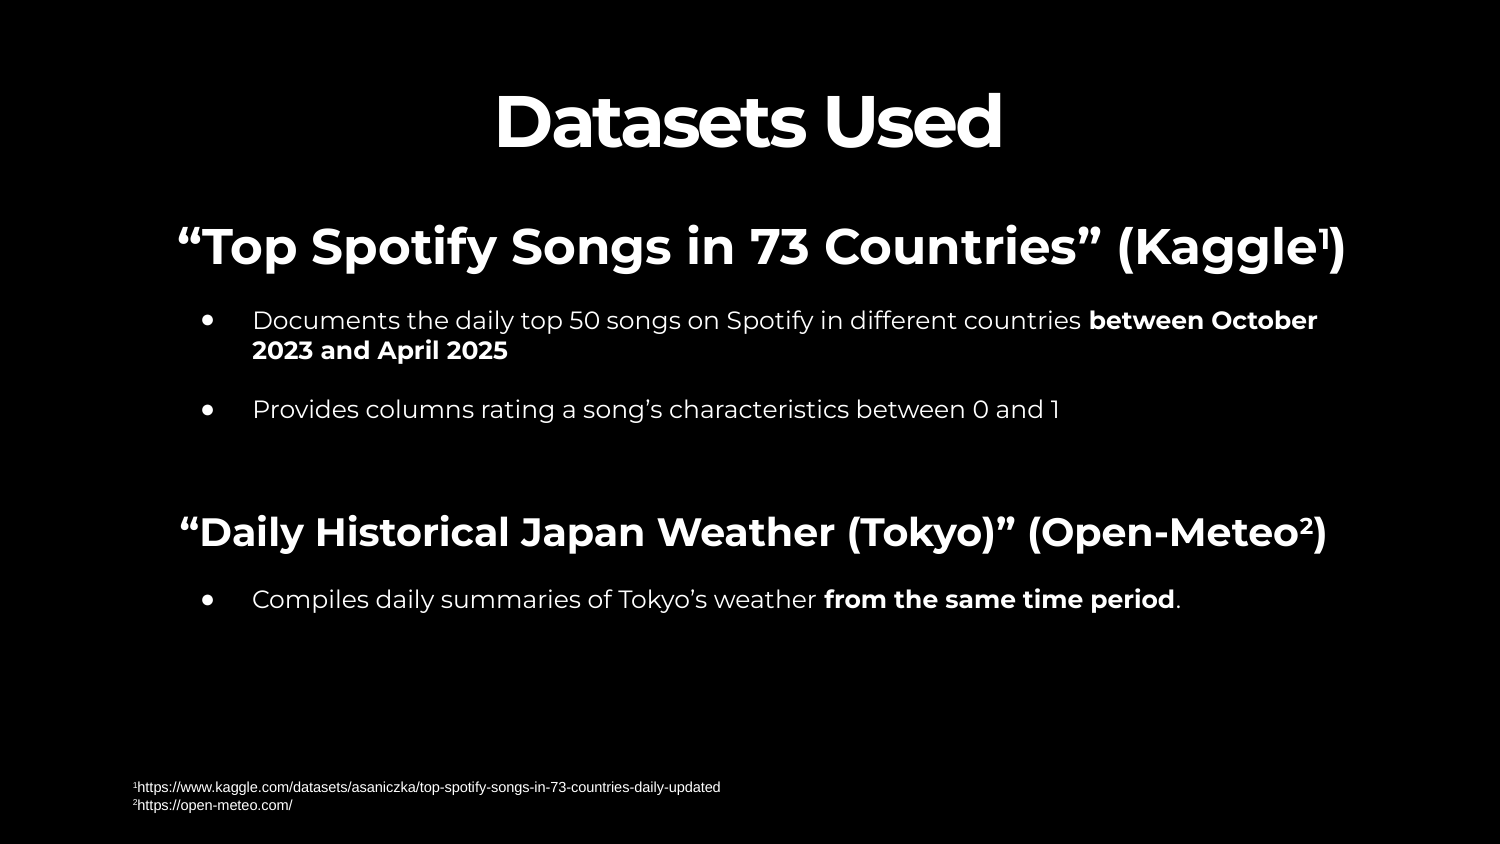

Datasets Used
# “Top Spotify Songs in 73 Countries” (Kaggle1)
Documents the daily top 50 songs on Spotify in different countries between October 2023 and April 2025

Provides columns rating a song’s characteristics between 0 and 1
“Daily Historical Japan Weather (Tokyo)” (Open-Meteo2)
Compiles daily summaries of Tokyo’s weather from the same time period.
1https://www.kaggle.com/datasets/asaniczka/top-spotify-songs-in-73-countries-daily-updated
2https://open-meteo.com/